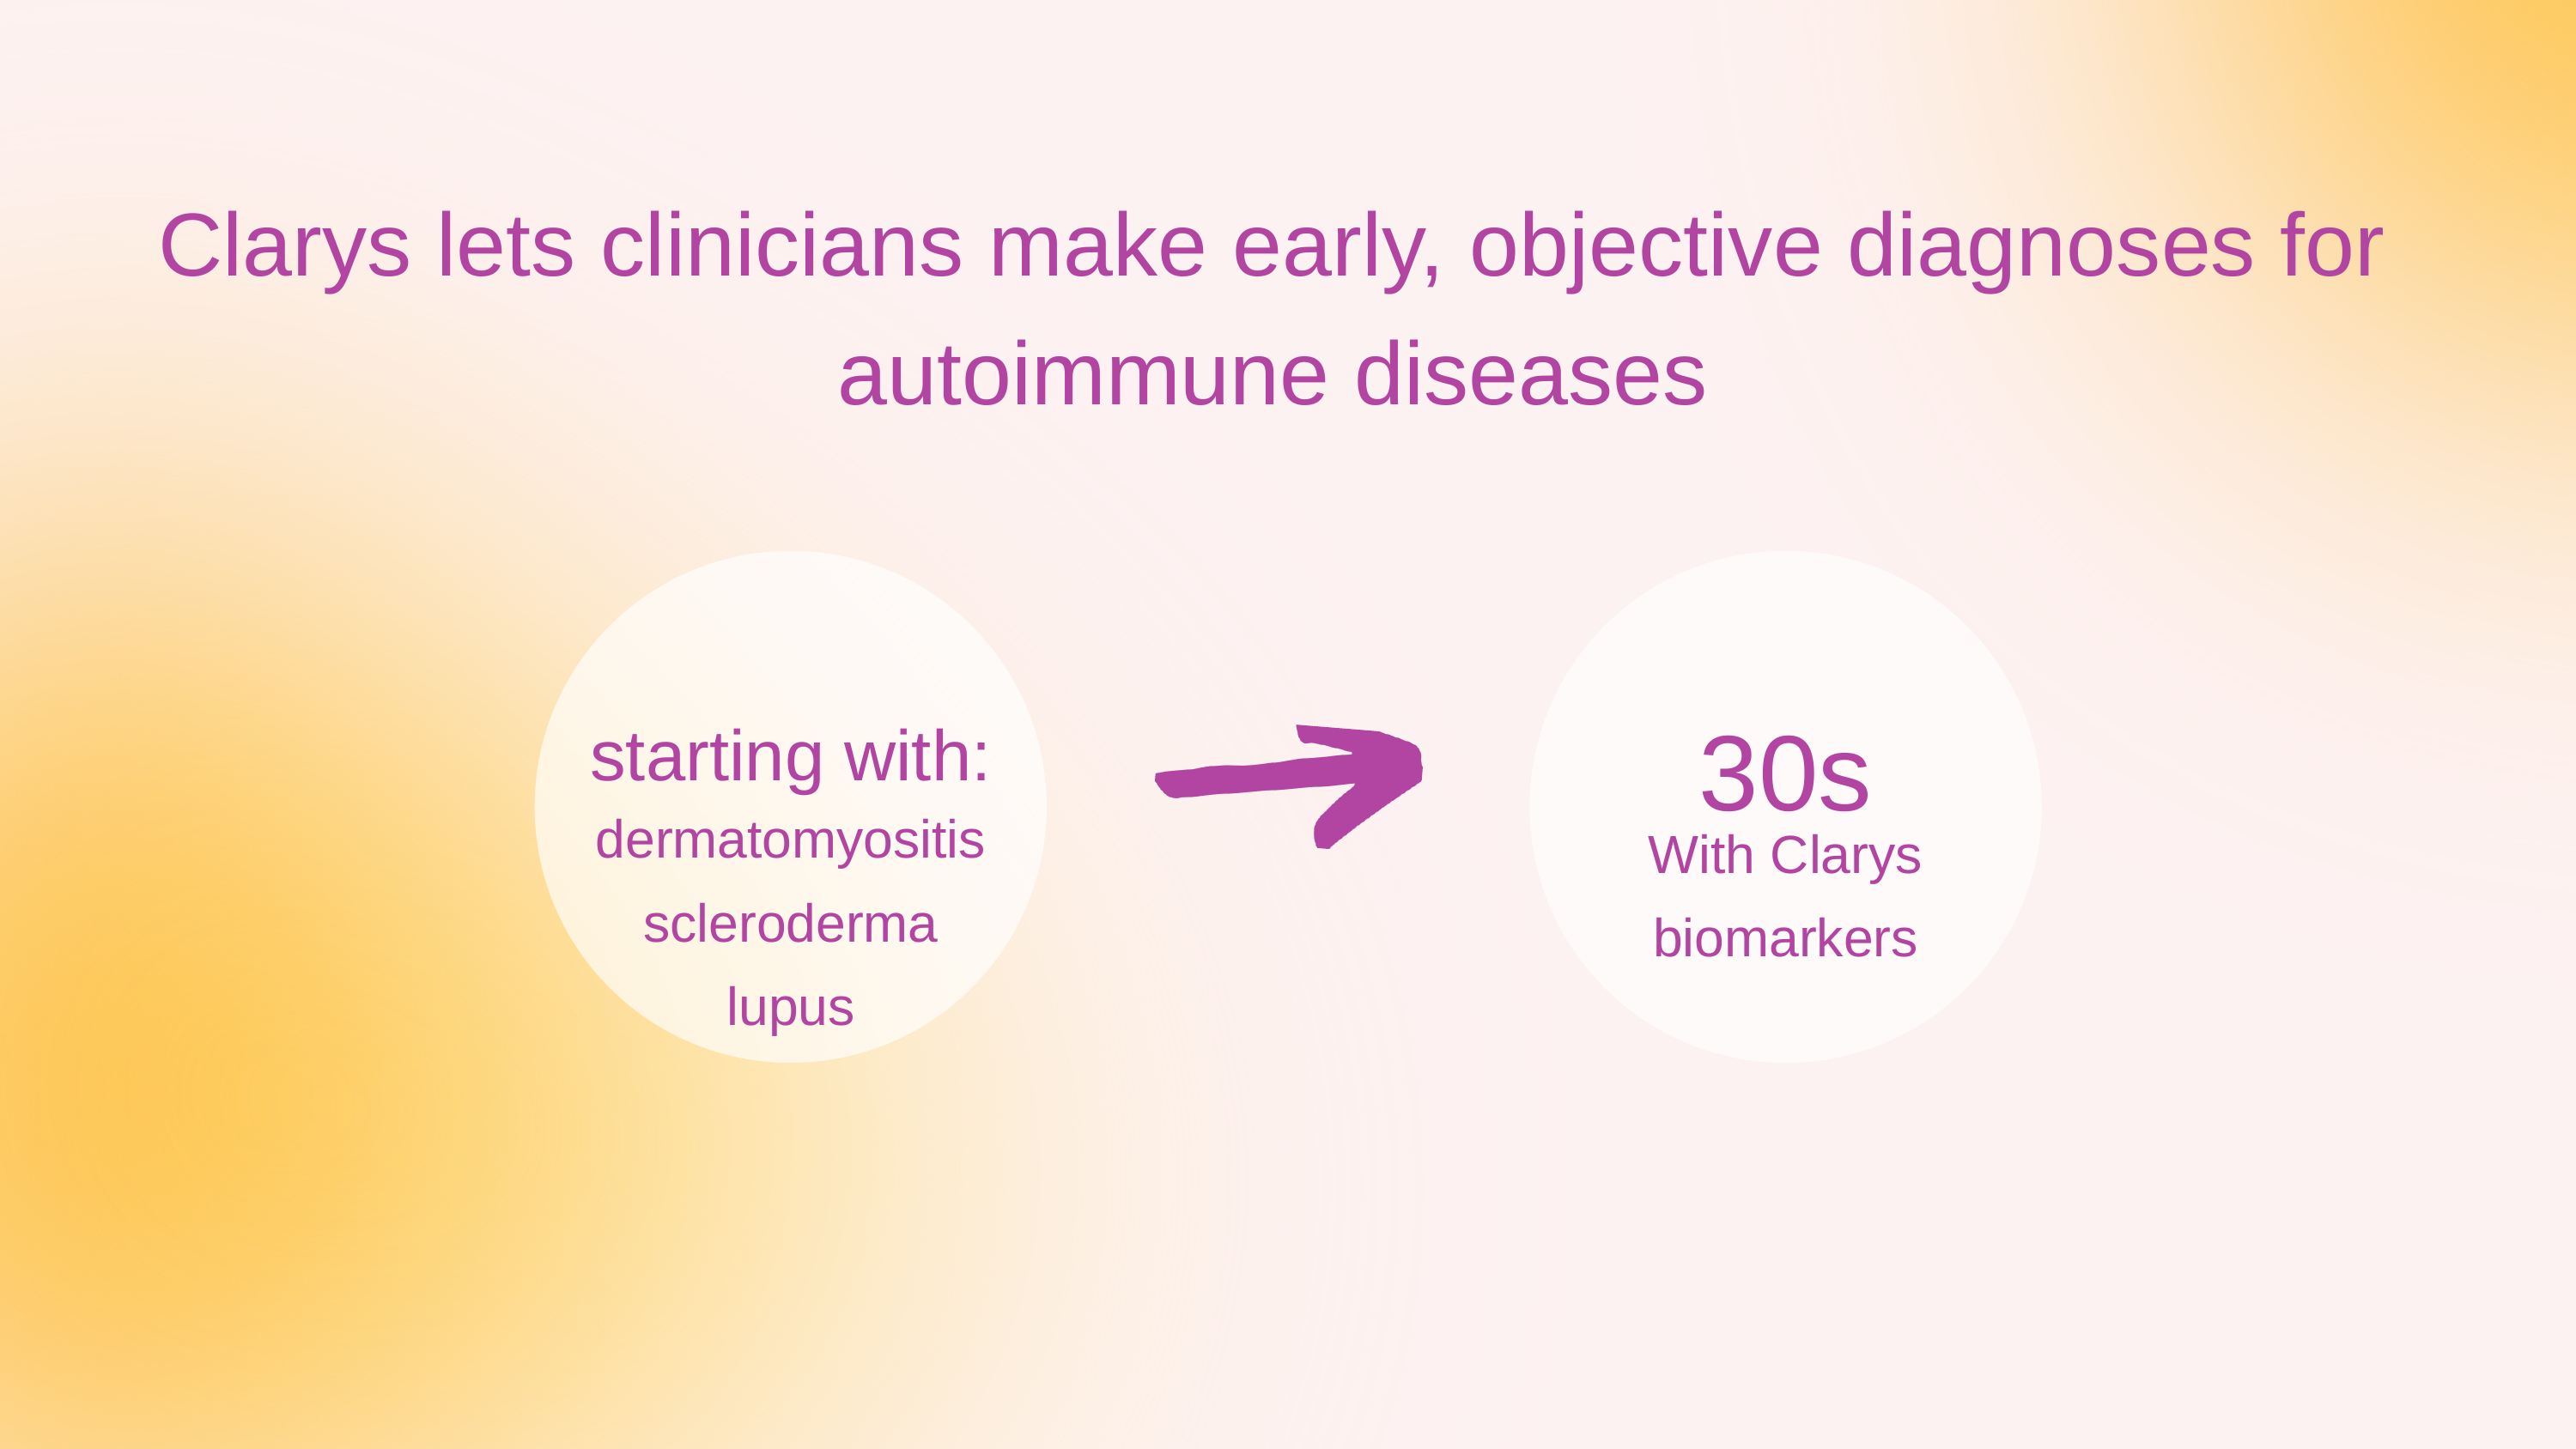

Clarys lets clinicians make early, objective diagnoses for autoimmune diseases

30s
starting with:

dermatomyositis
scleroderma
lupus
With Clarys biomarkers